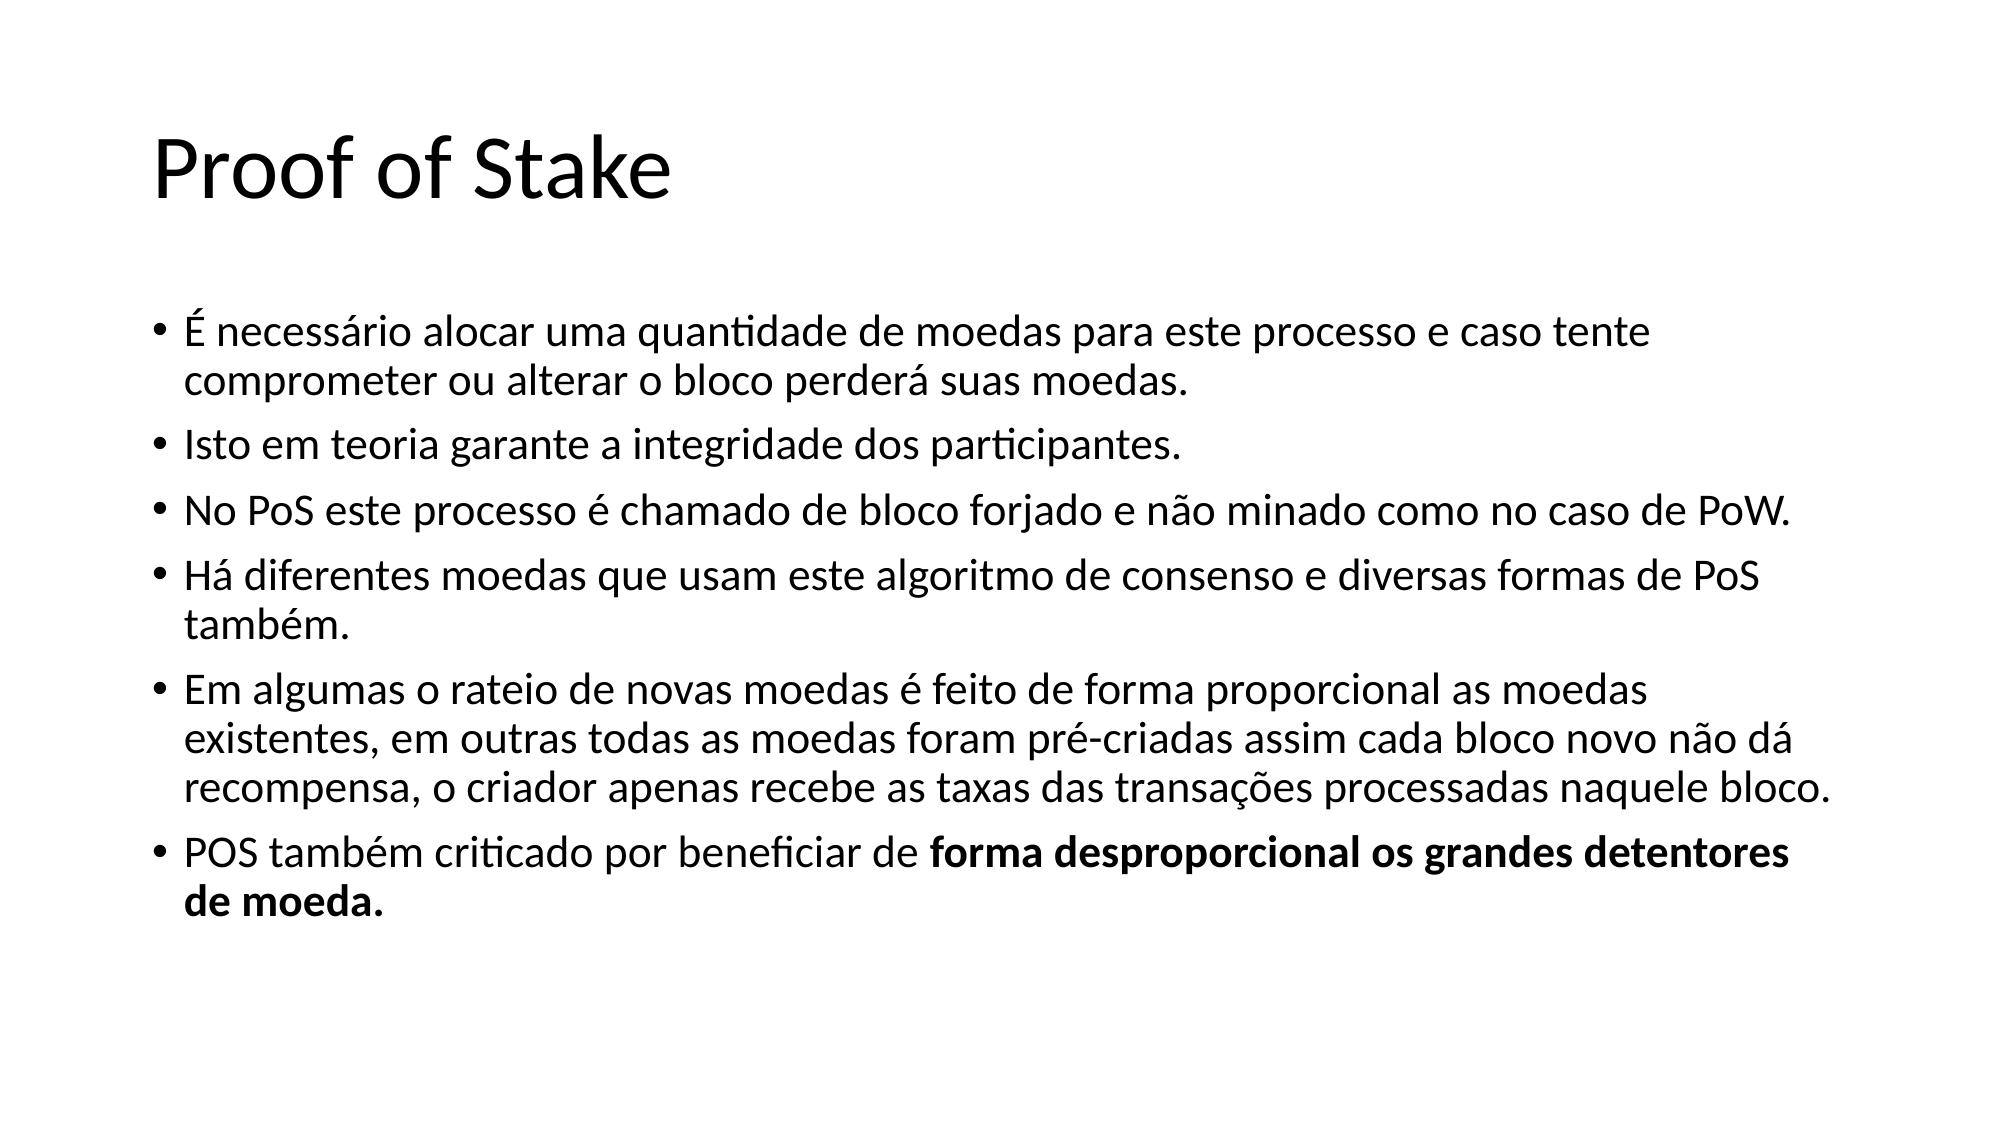

Proof of Stake
É necessário alocar uma quantidade de moedas para este processo e caso tente comprometer ou alterar o bloco perderá suas moedas.
Isto em teoria garante a integridade dos participantes.
No PoS este processo é chamado de bloco forjado e não minado como no caso de PoW.
Há diferentes moedas que usam este algoritmo de consenso e diversas formas de PoS também.
Em algumas o rateio de novas moedas é feito de forma proporcional as moedas existentes, em outras todas as moedas foram pré-criadas assim cada bloco novo não dá recompensa, o criador apenas recebe as taxas das transações processadas naquele bloco.
POS também criticado por beneficiar de forma desproporcional os grandes detentores de moeda.